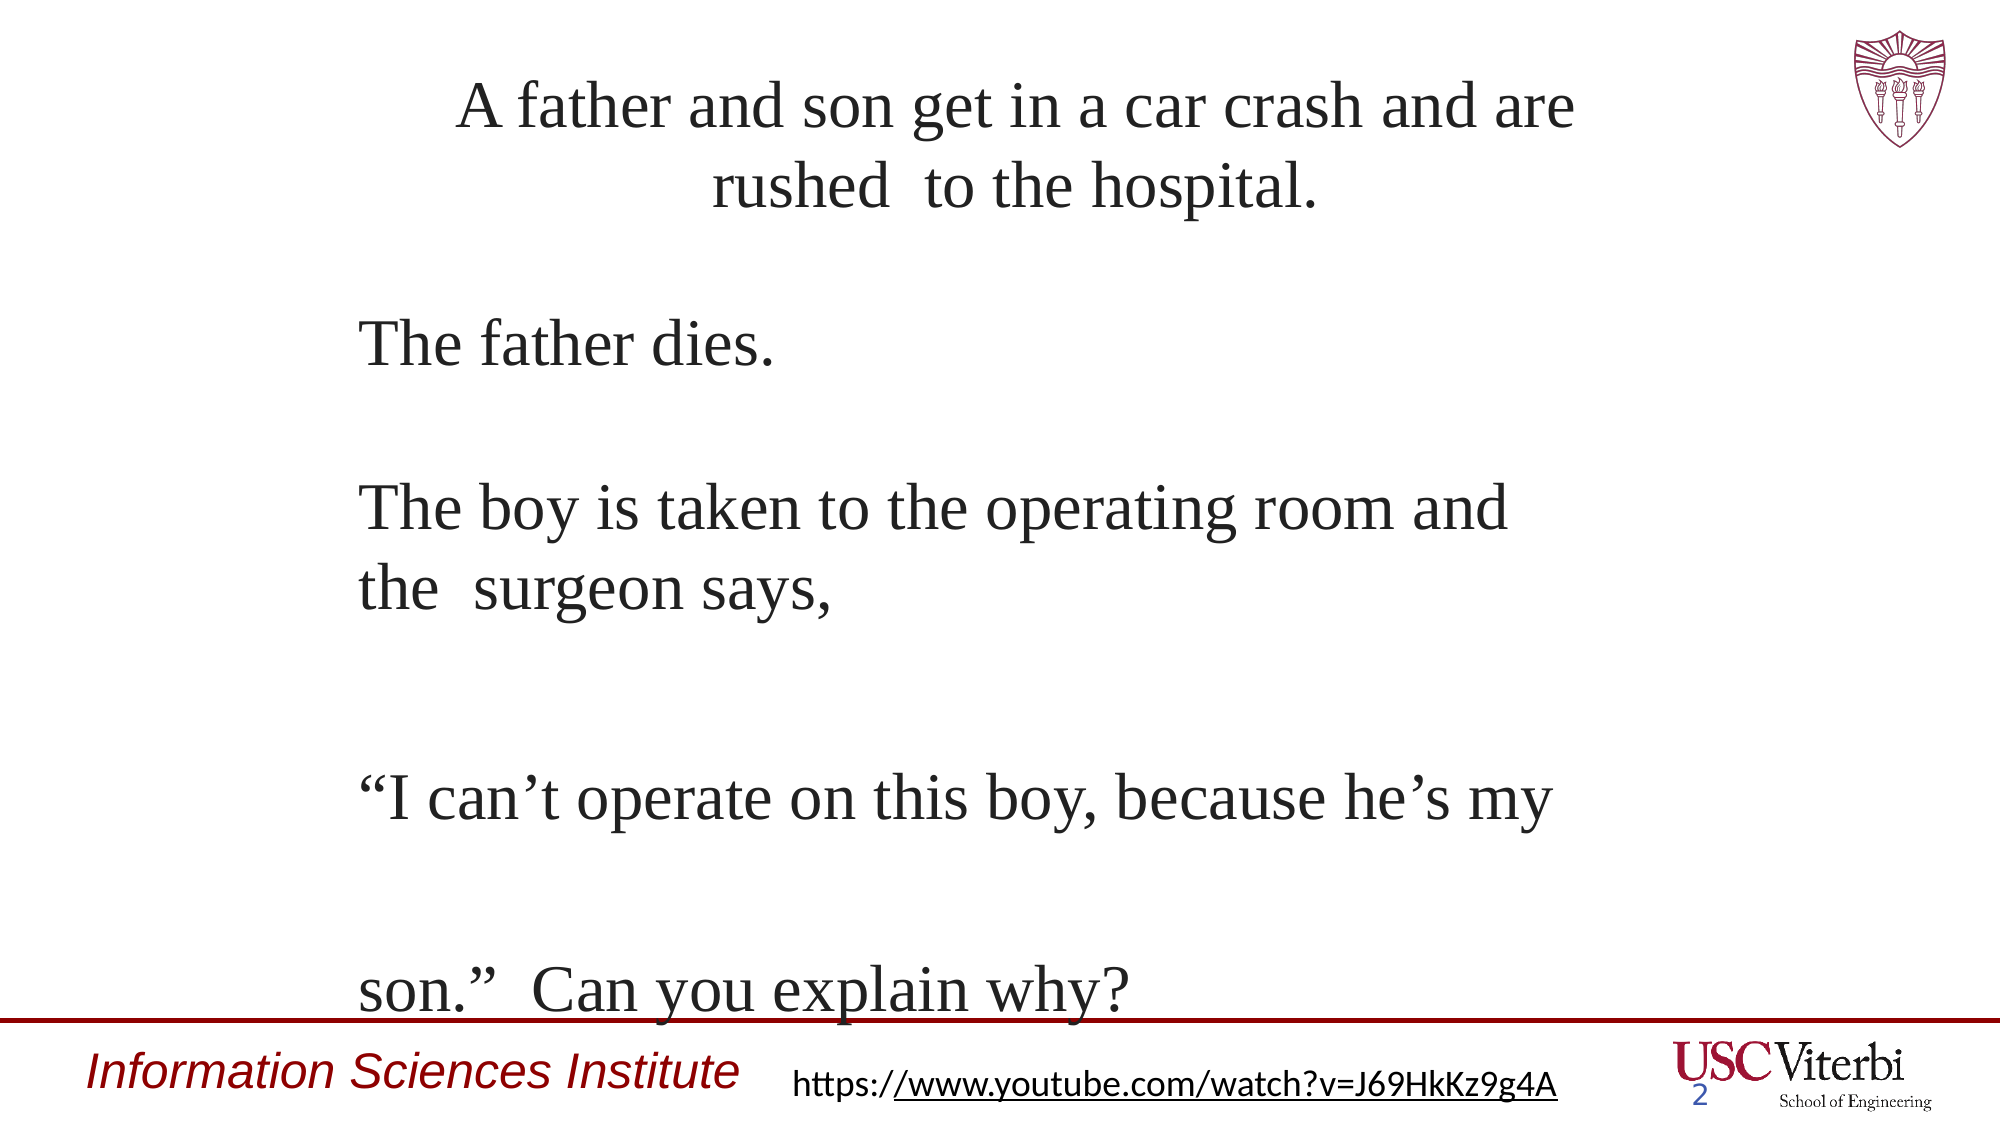

# A father and son get in a car crash and are rushed  to the hospital.
The father dies.

The boy is taken to the operating room and the  surgeon says,
“I can’t operate on this boy, because he’s my son.”  Can you explain why?

https://www.youtube.com/watch?v=J69HkKz9g4A
2